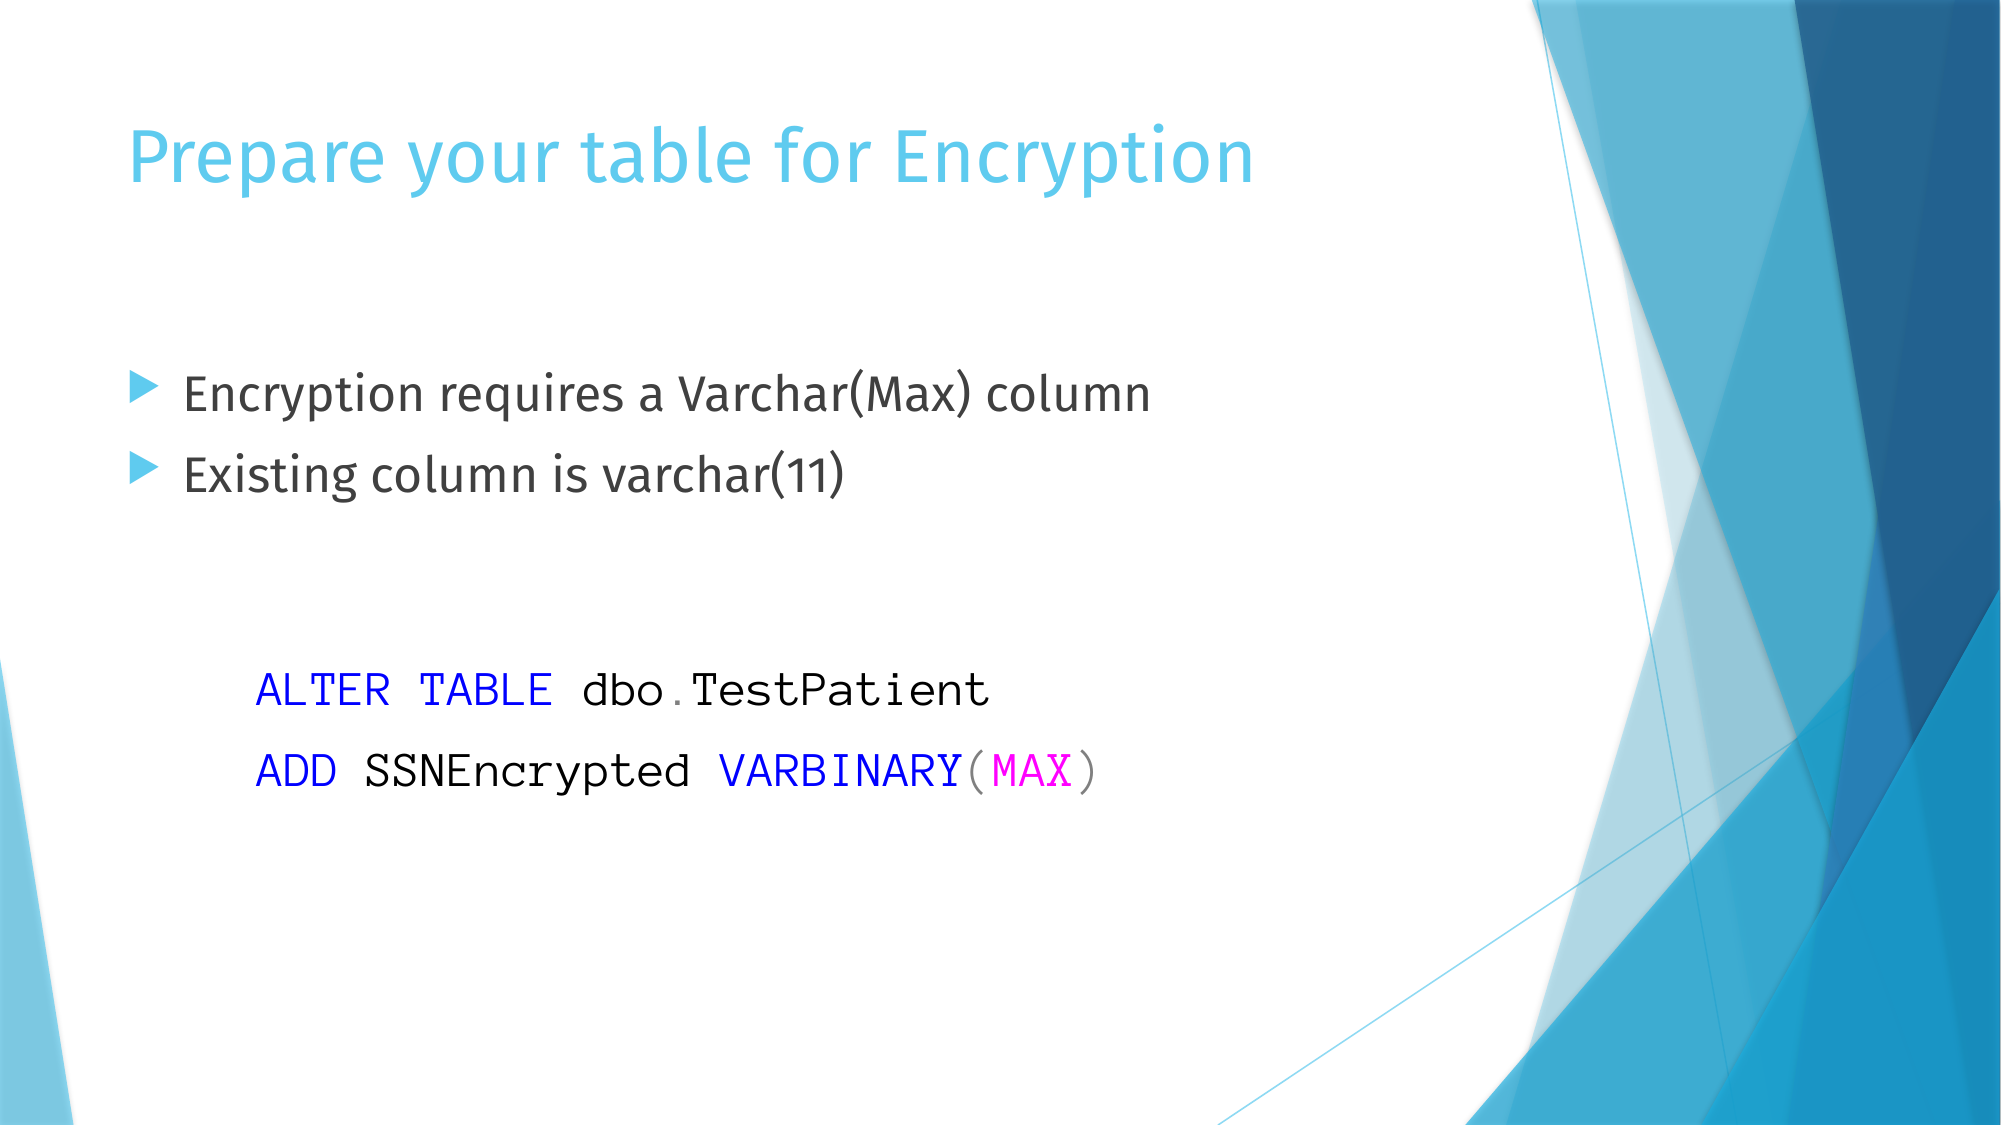

# Prepare your table for Encryption
Encryption requires a Varchar(Max) column
Existing column is varchar(11)

ALTER TABLE dbo.TestPatient
ADD SSNEncrypted VARBINARY(MAX)